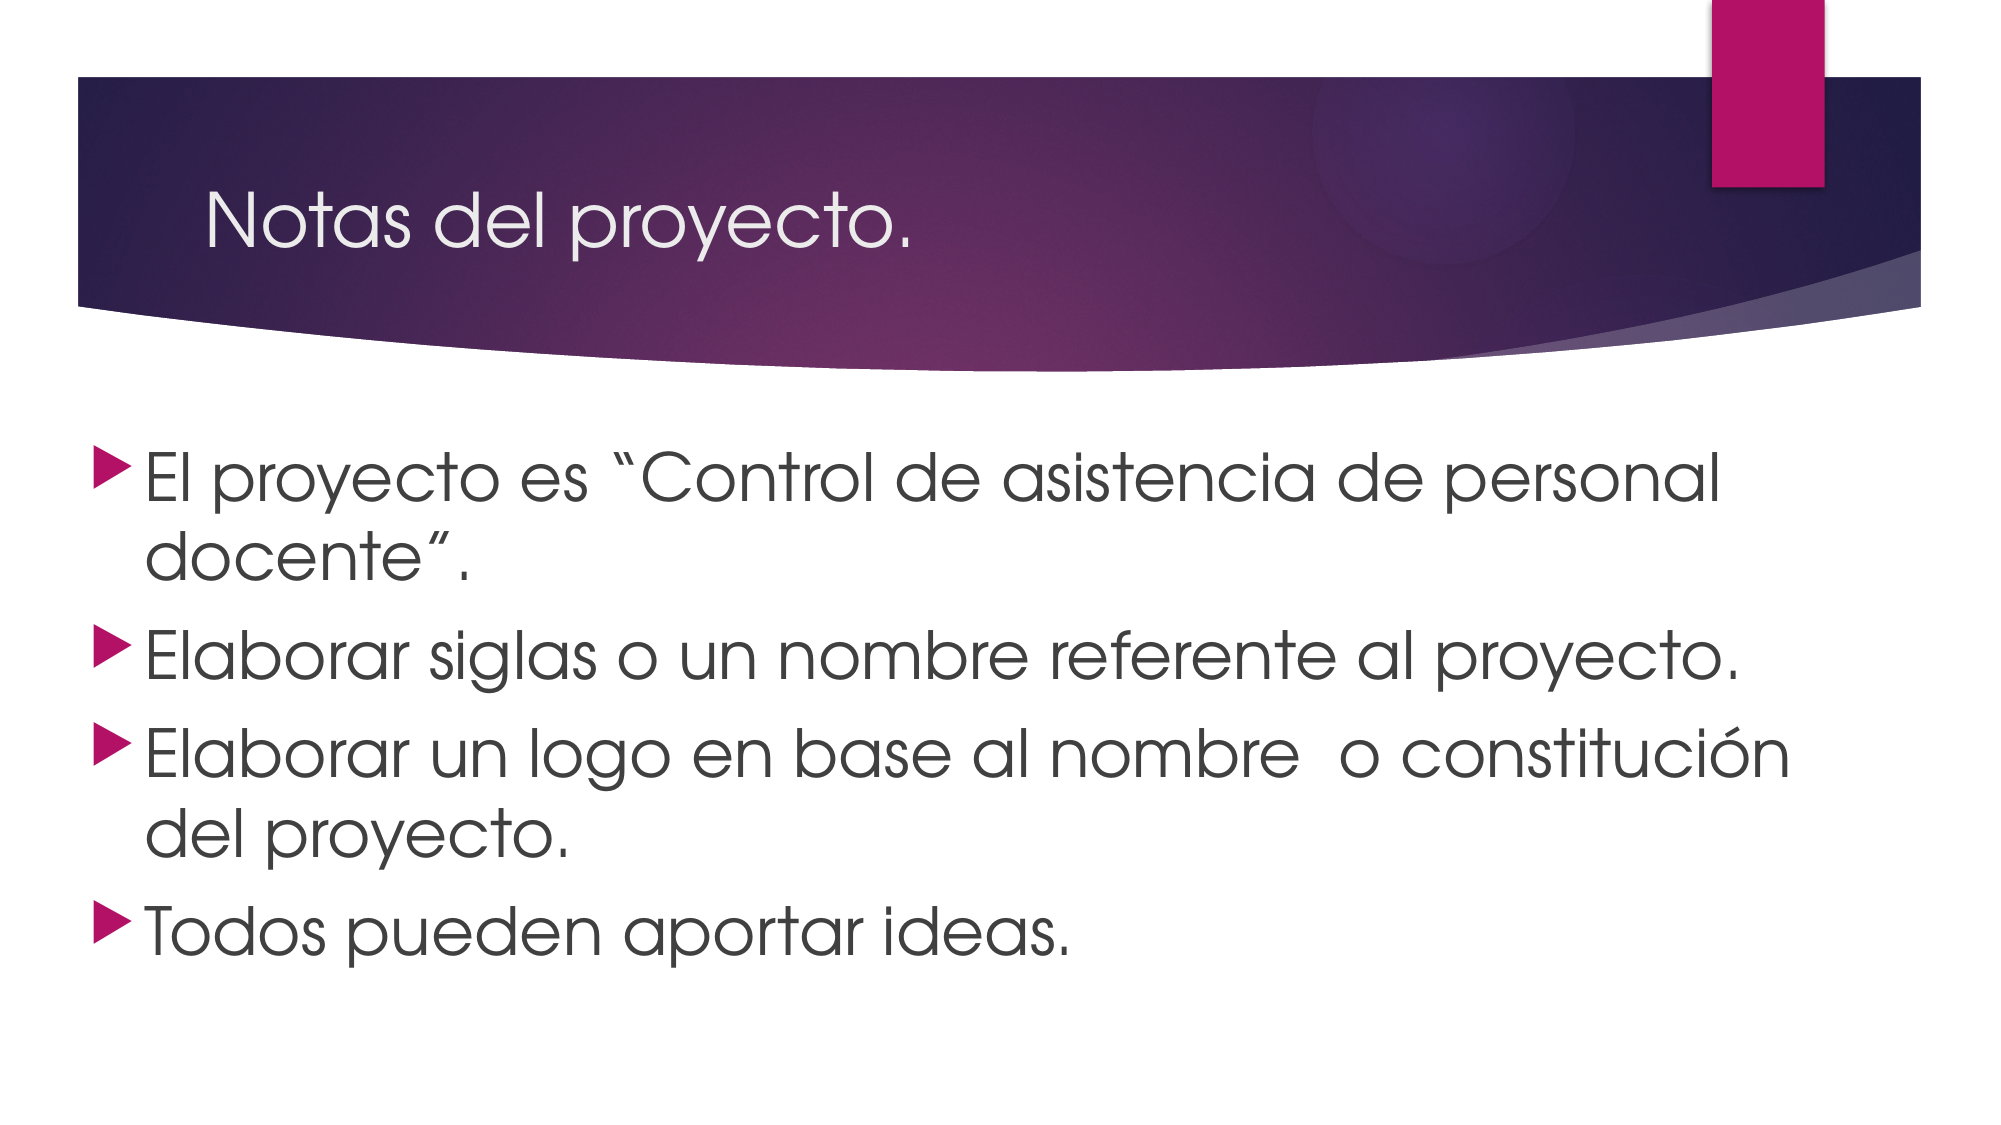

# Notas del proyecto.
El proyecto es “Control de asistencia de personal docente”.
Elaborar siglas o un nombre referente al proyecto.
Elaborar un logo en base al nombre  o constitución del proyecto.
Todos pueden aportar ideas.